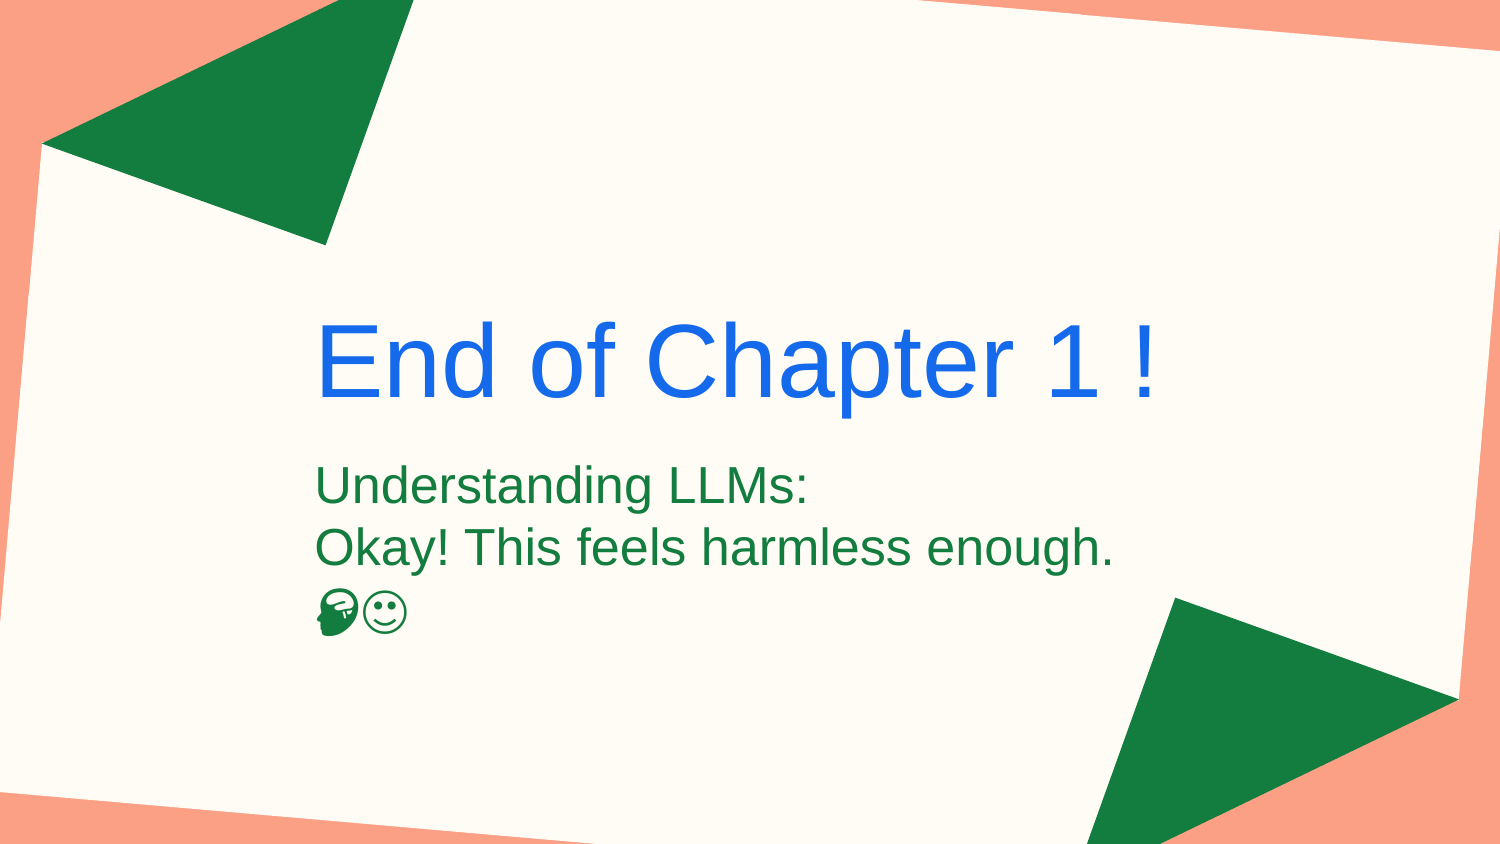

# End of Chapter 1 !
Understanding LLMs:
Okay! This feels harmless enough. 🧠🙂